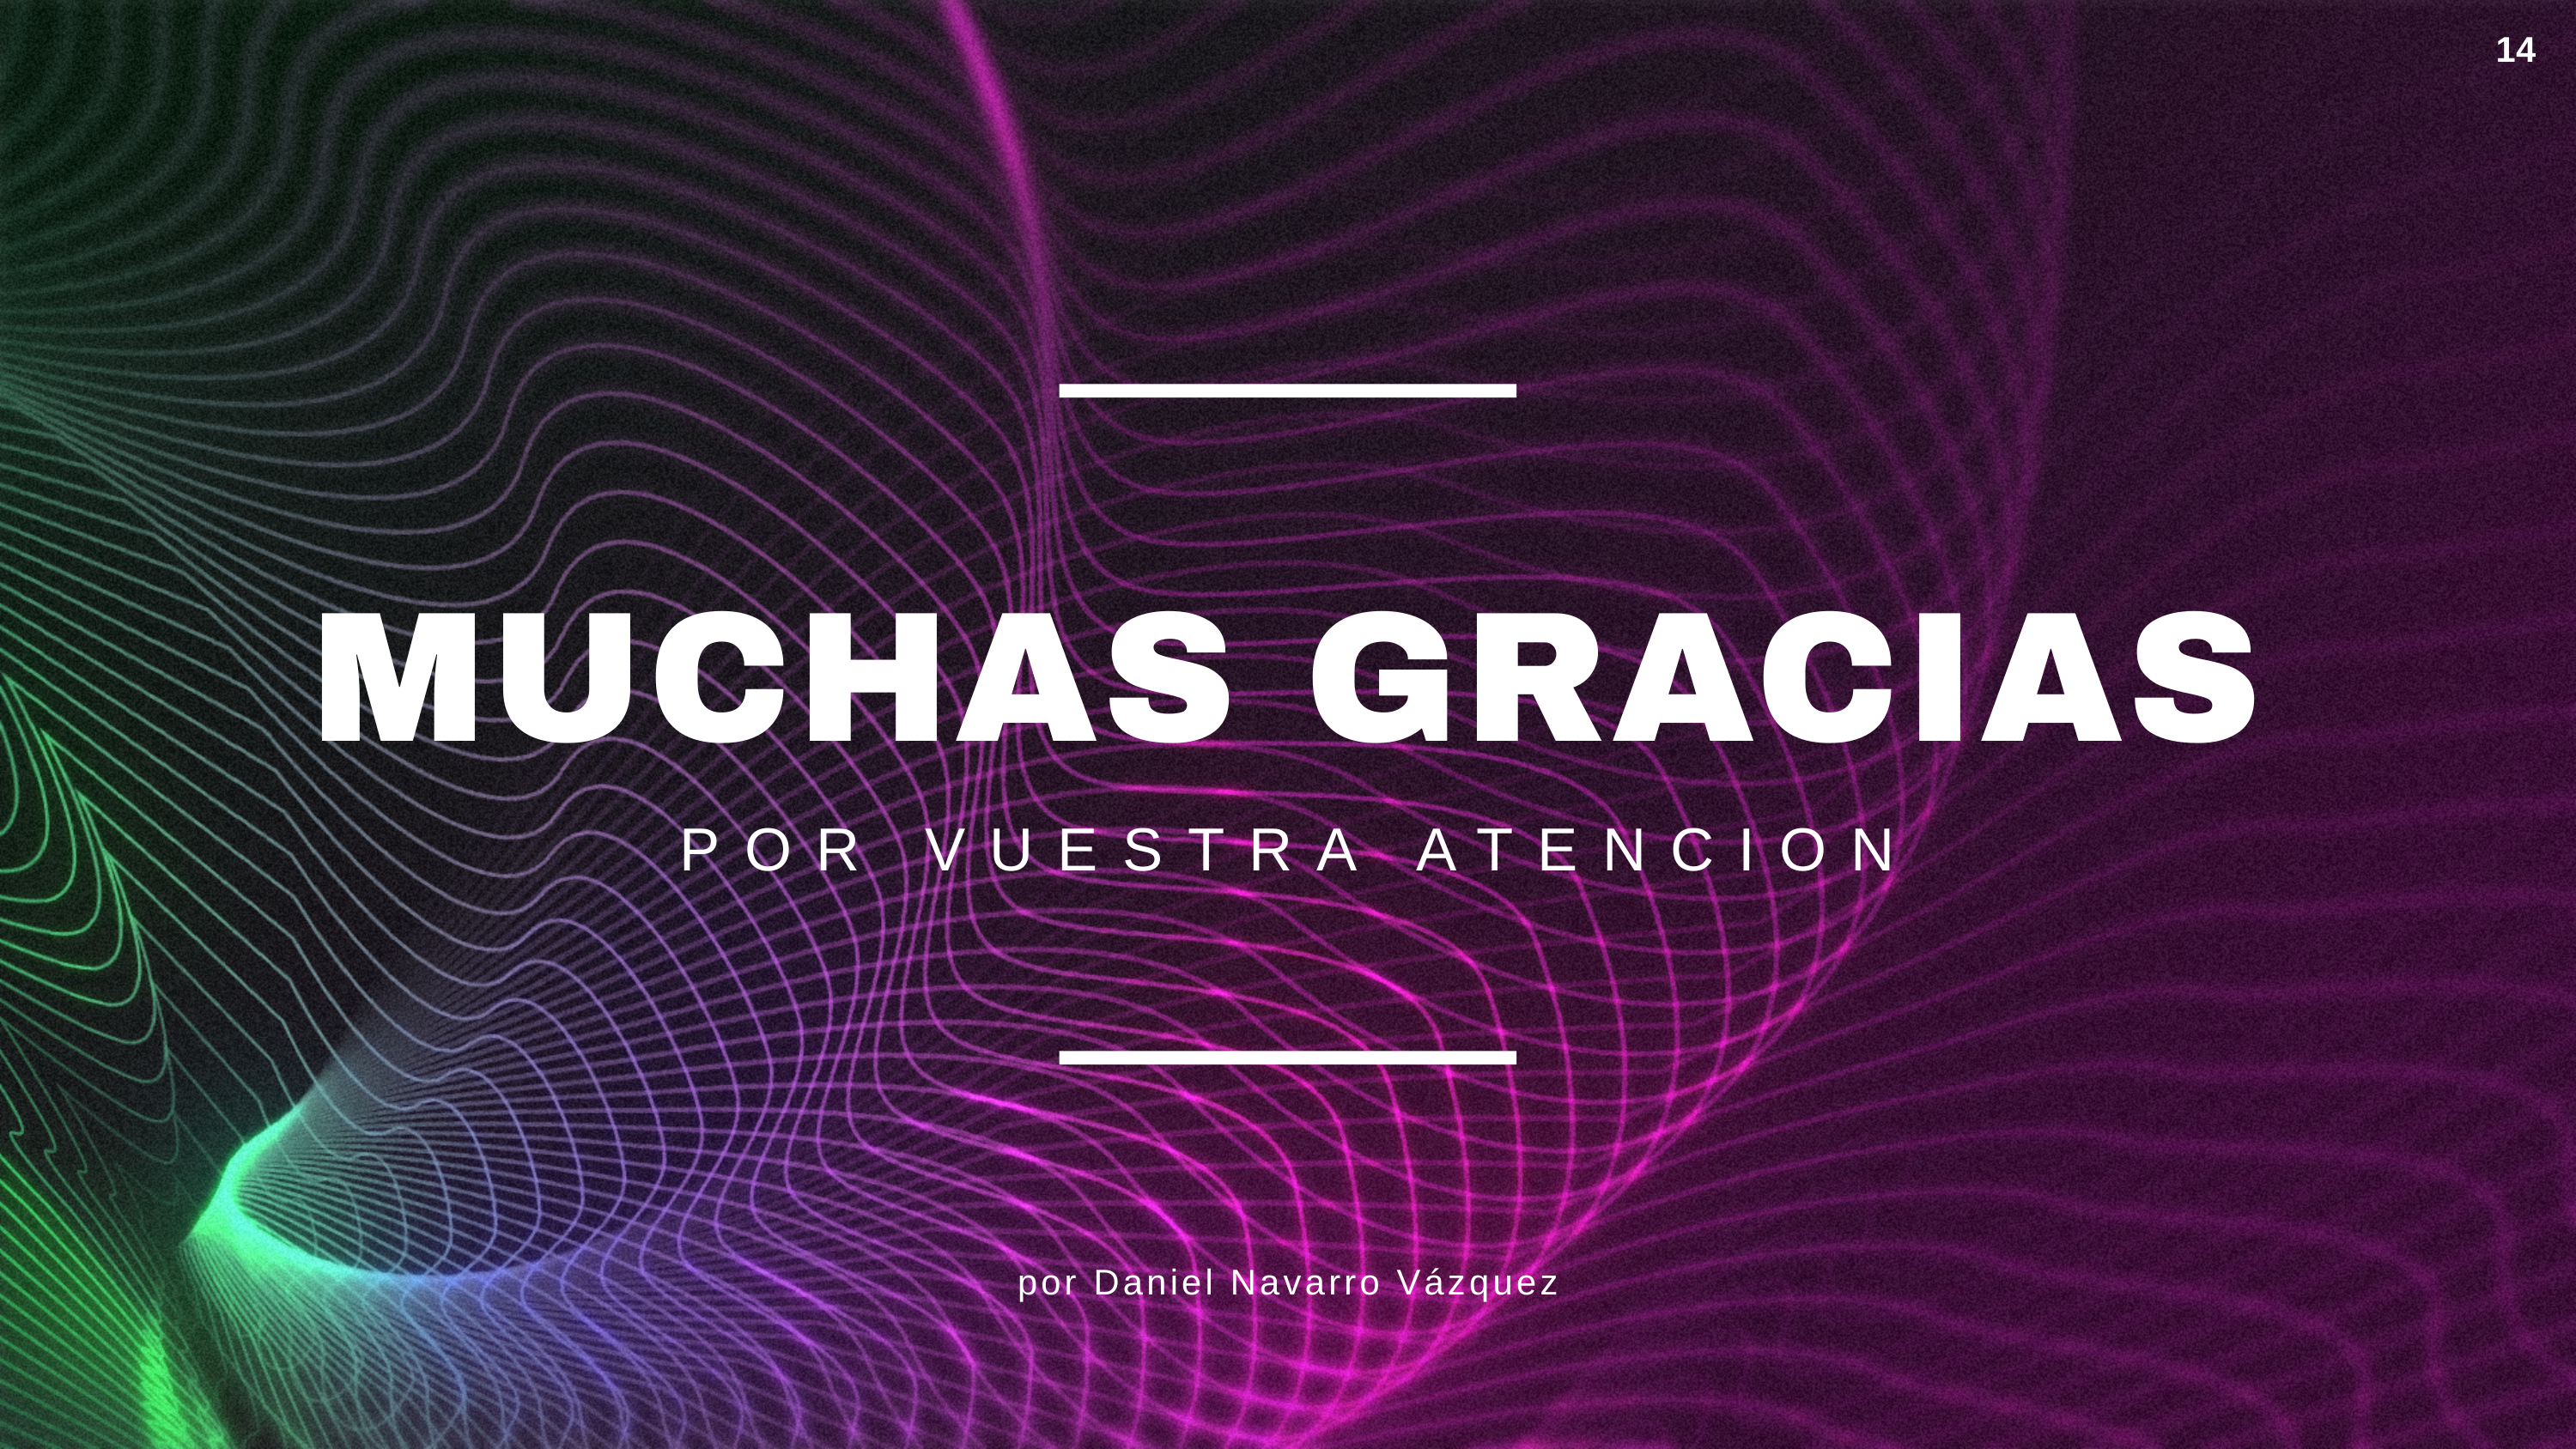

14

MUCHAS GRACIAS
POR VUESTRA ATENCION

por Daniel Navarro Vázquez